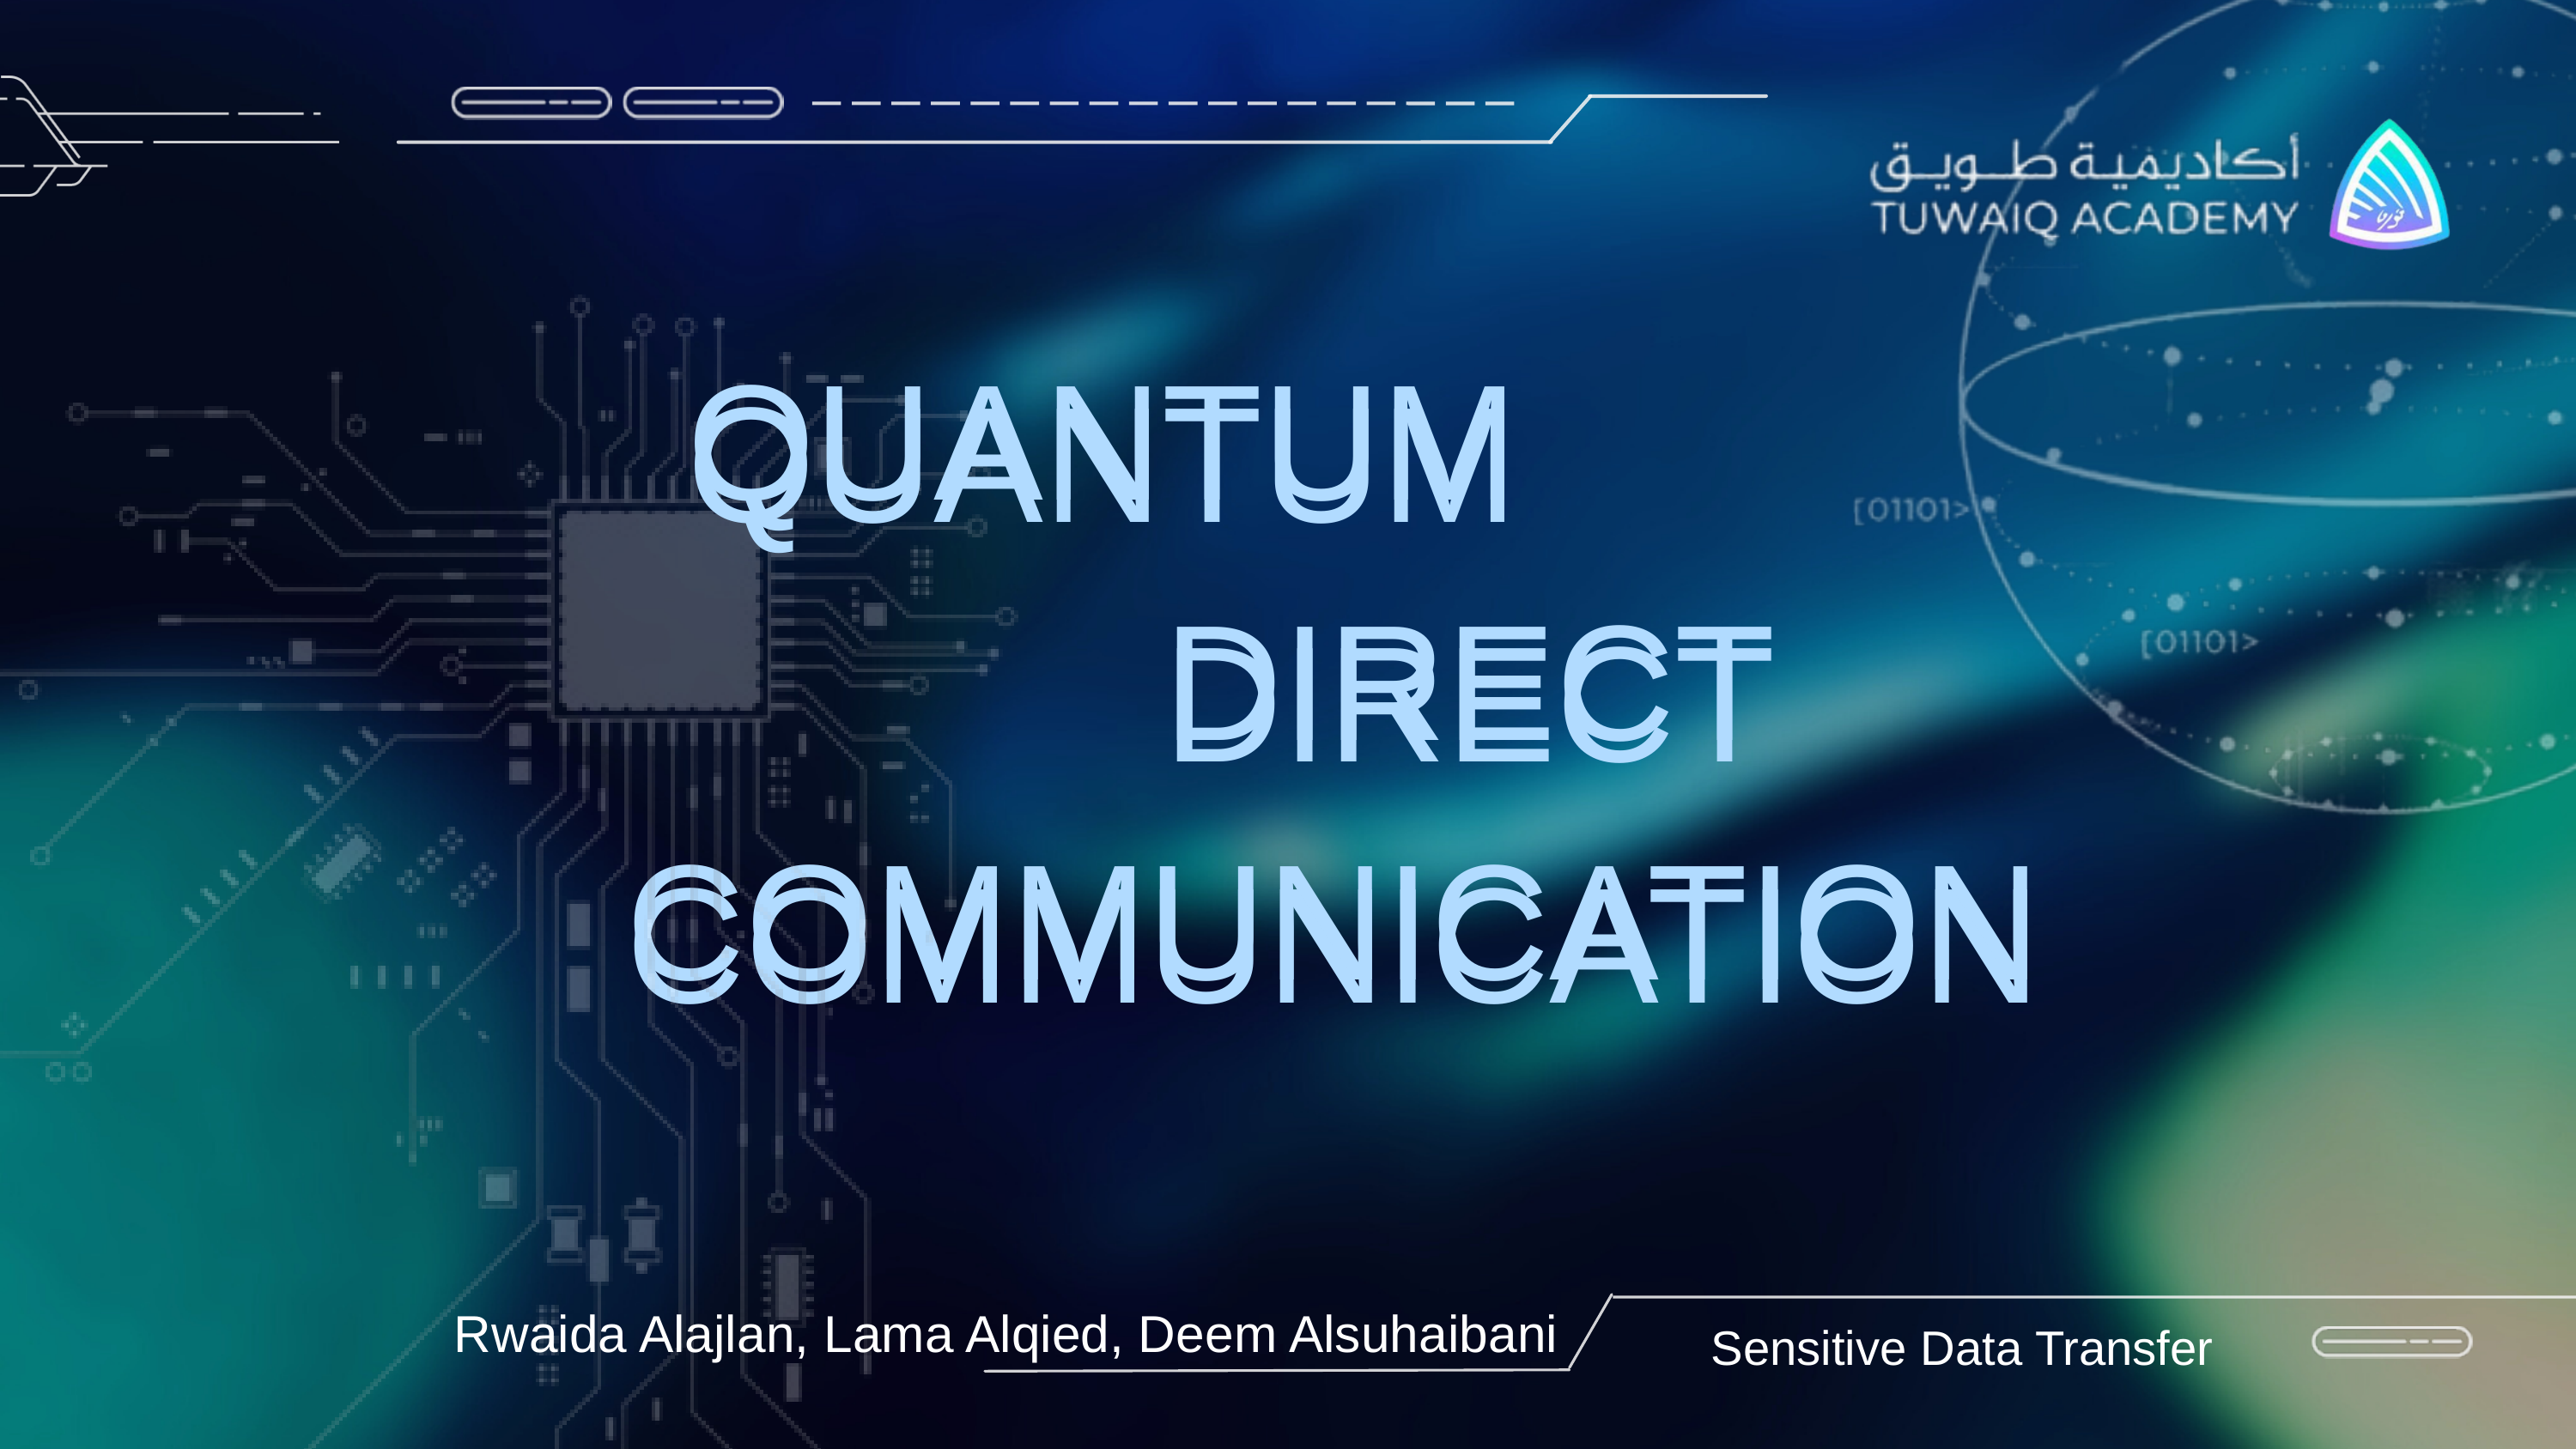

QUANTUM
QUANTUM
DIRECT
DIRECT
COMMUNICATION
COMMUNICATION
Rwaida Alajlan, Lama Alqied, Deem Alsuhaibani

Sensitive Data Transfer